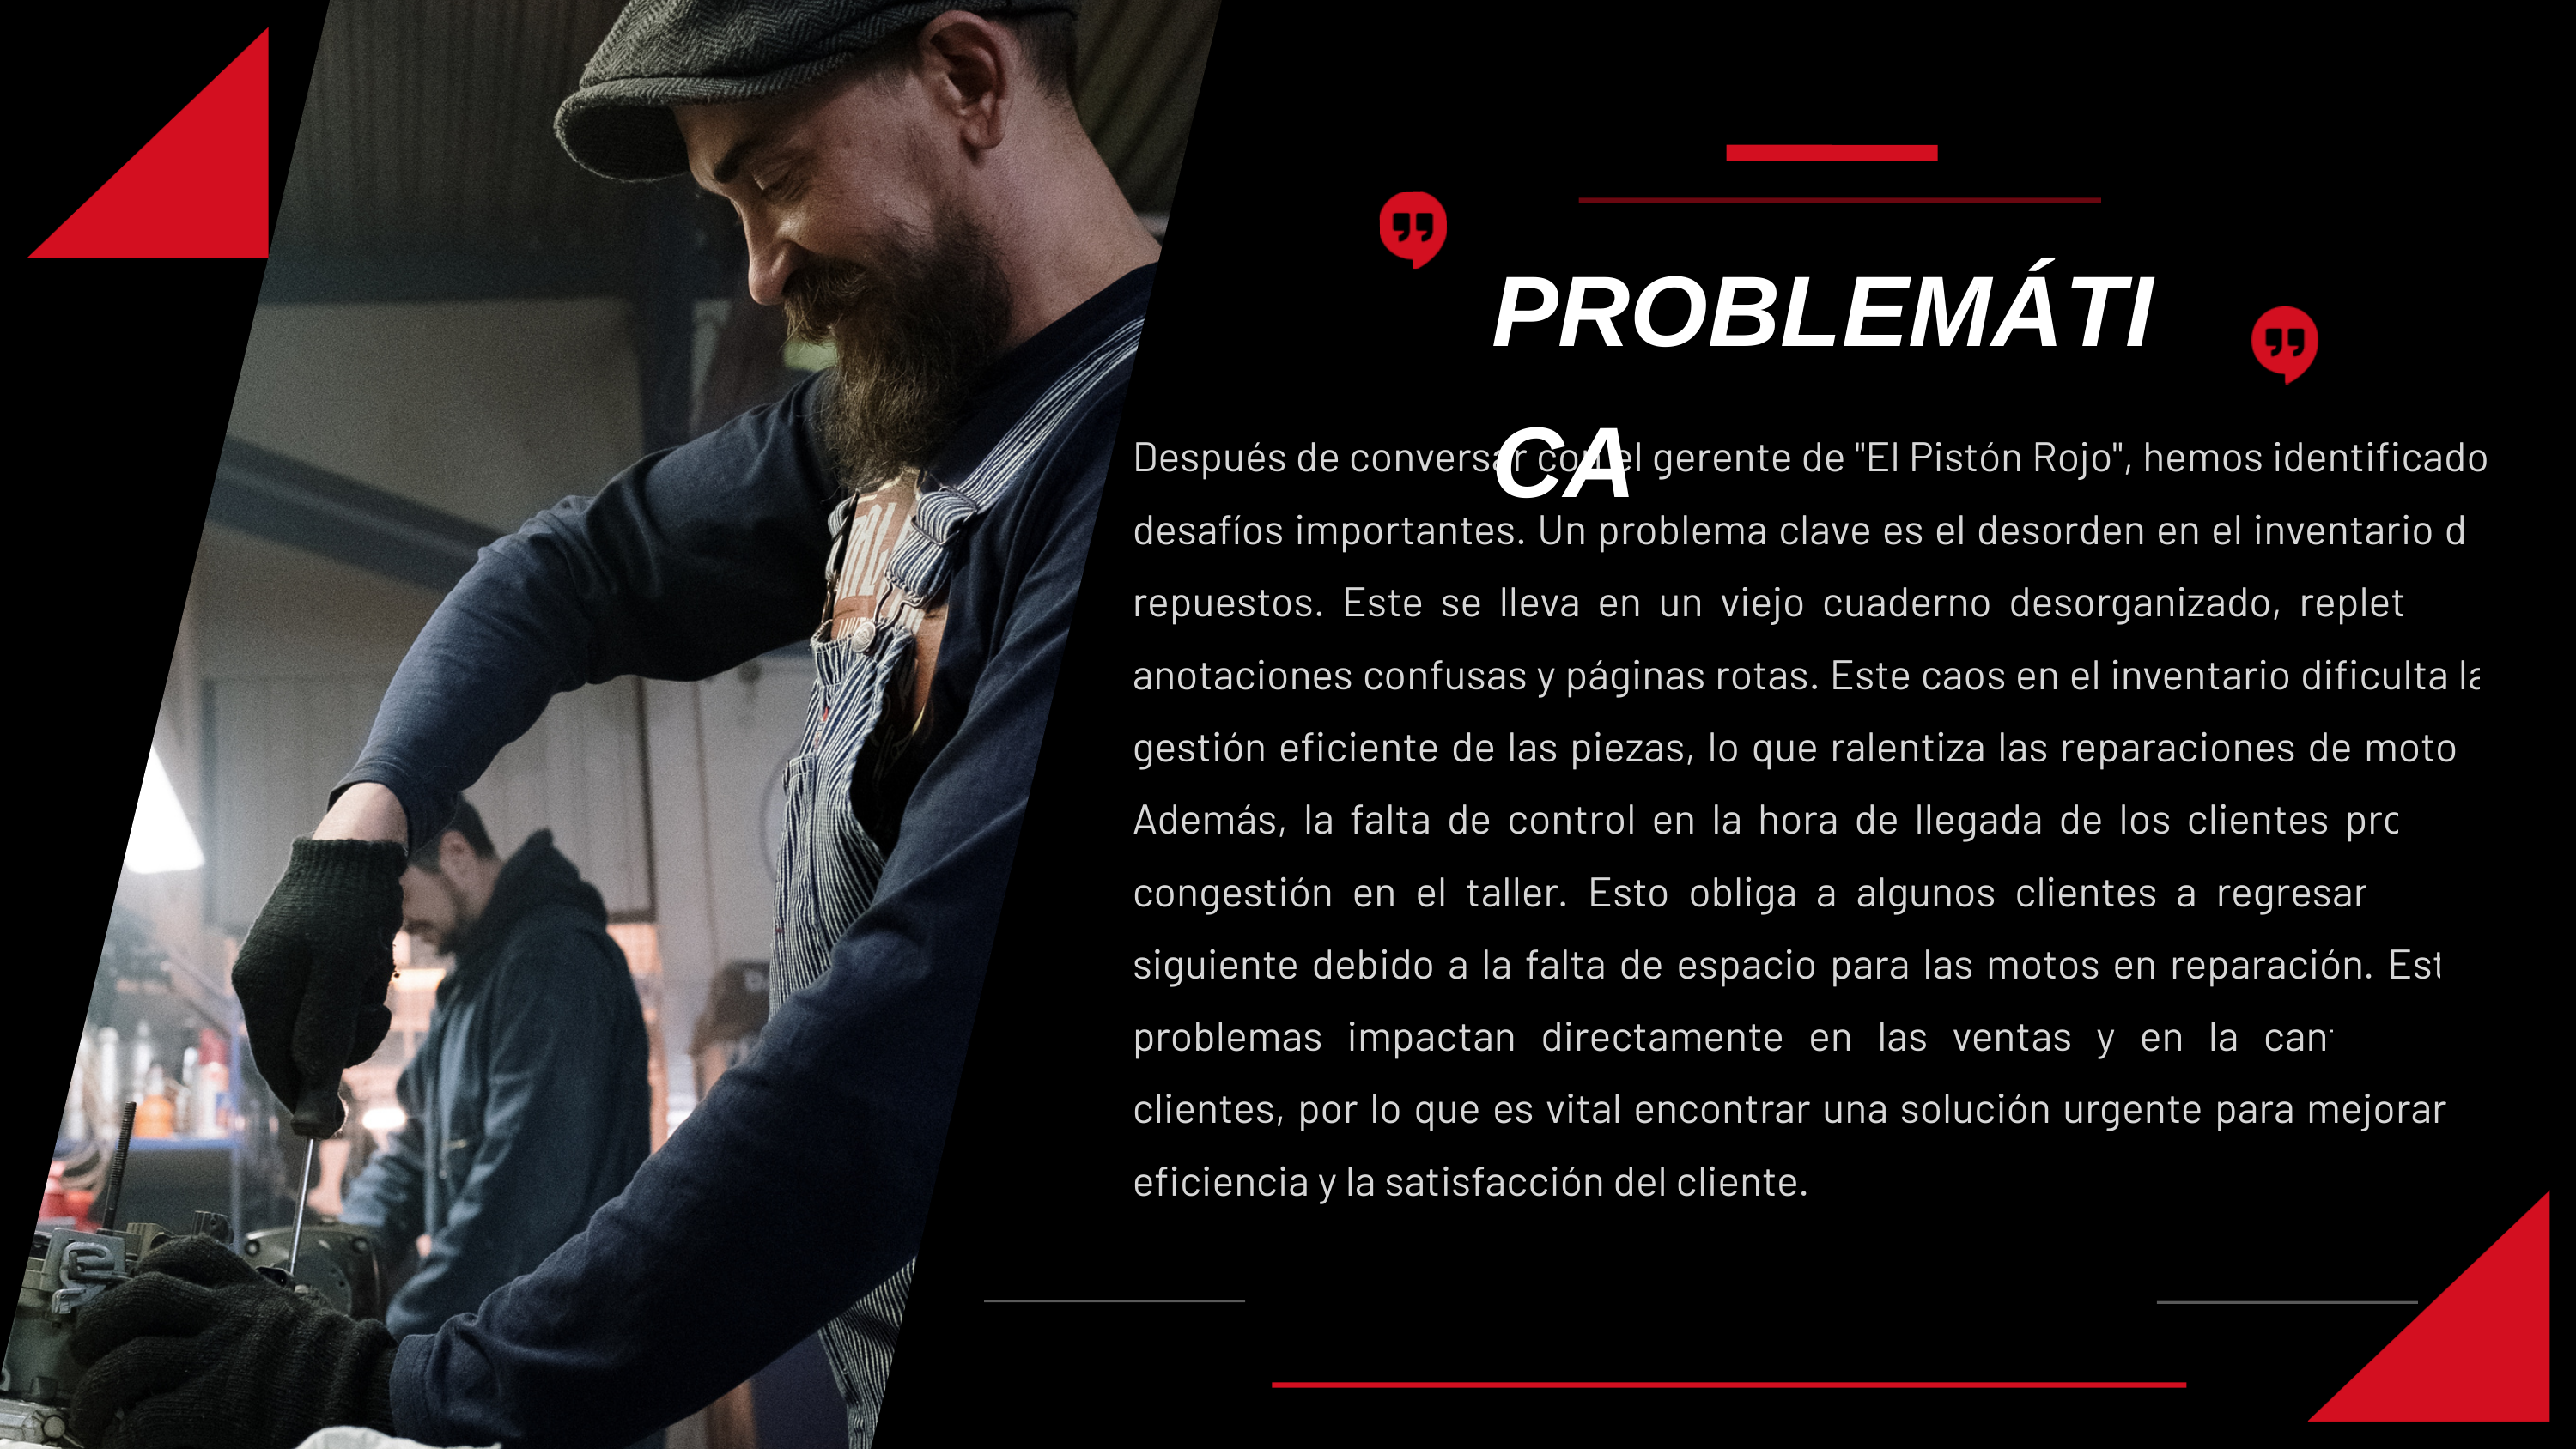

PROBLEMÁTICA

Después de conversar con el gerente de "El Pistón Rojo", hemos identificado desafíos importantes. Un problema clave es el desorden en el inventario de repuestos. Este se lleva en un viejo cuaderno desorganizado, repleto de anotaciones confusas y páginas rotas. Este caos en el inventario dificulta la gestión eficiente de las piezas, lo que ralentiza las reparaciones de motos. Además, la falta de control en la hora de llegada de los clientes provoca congestión en el taller. Esto obliga a algunos clientes a regresar al día siguiente debido a la falta de espacio para las motos en reparación. Estos problemas impactan directamente en las ventas y en la cantidad de clientes, por lo que es vital encontrar una solución urgente para mejorar la eficiencia y la satisfacción del cliente.